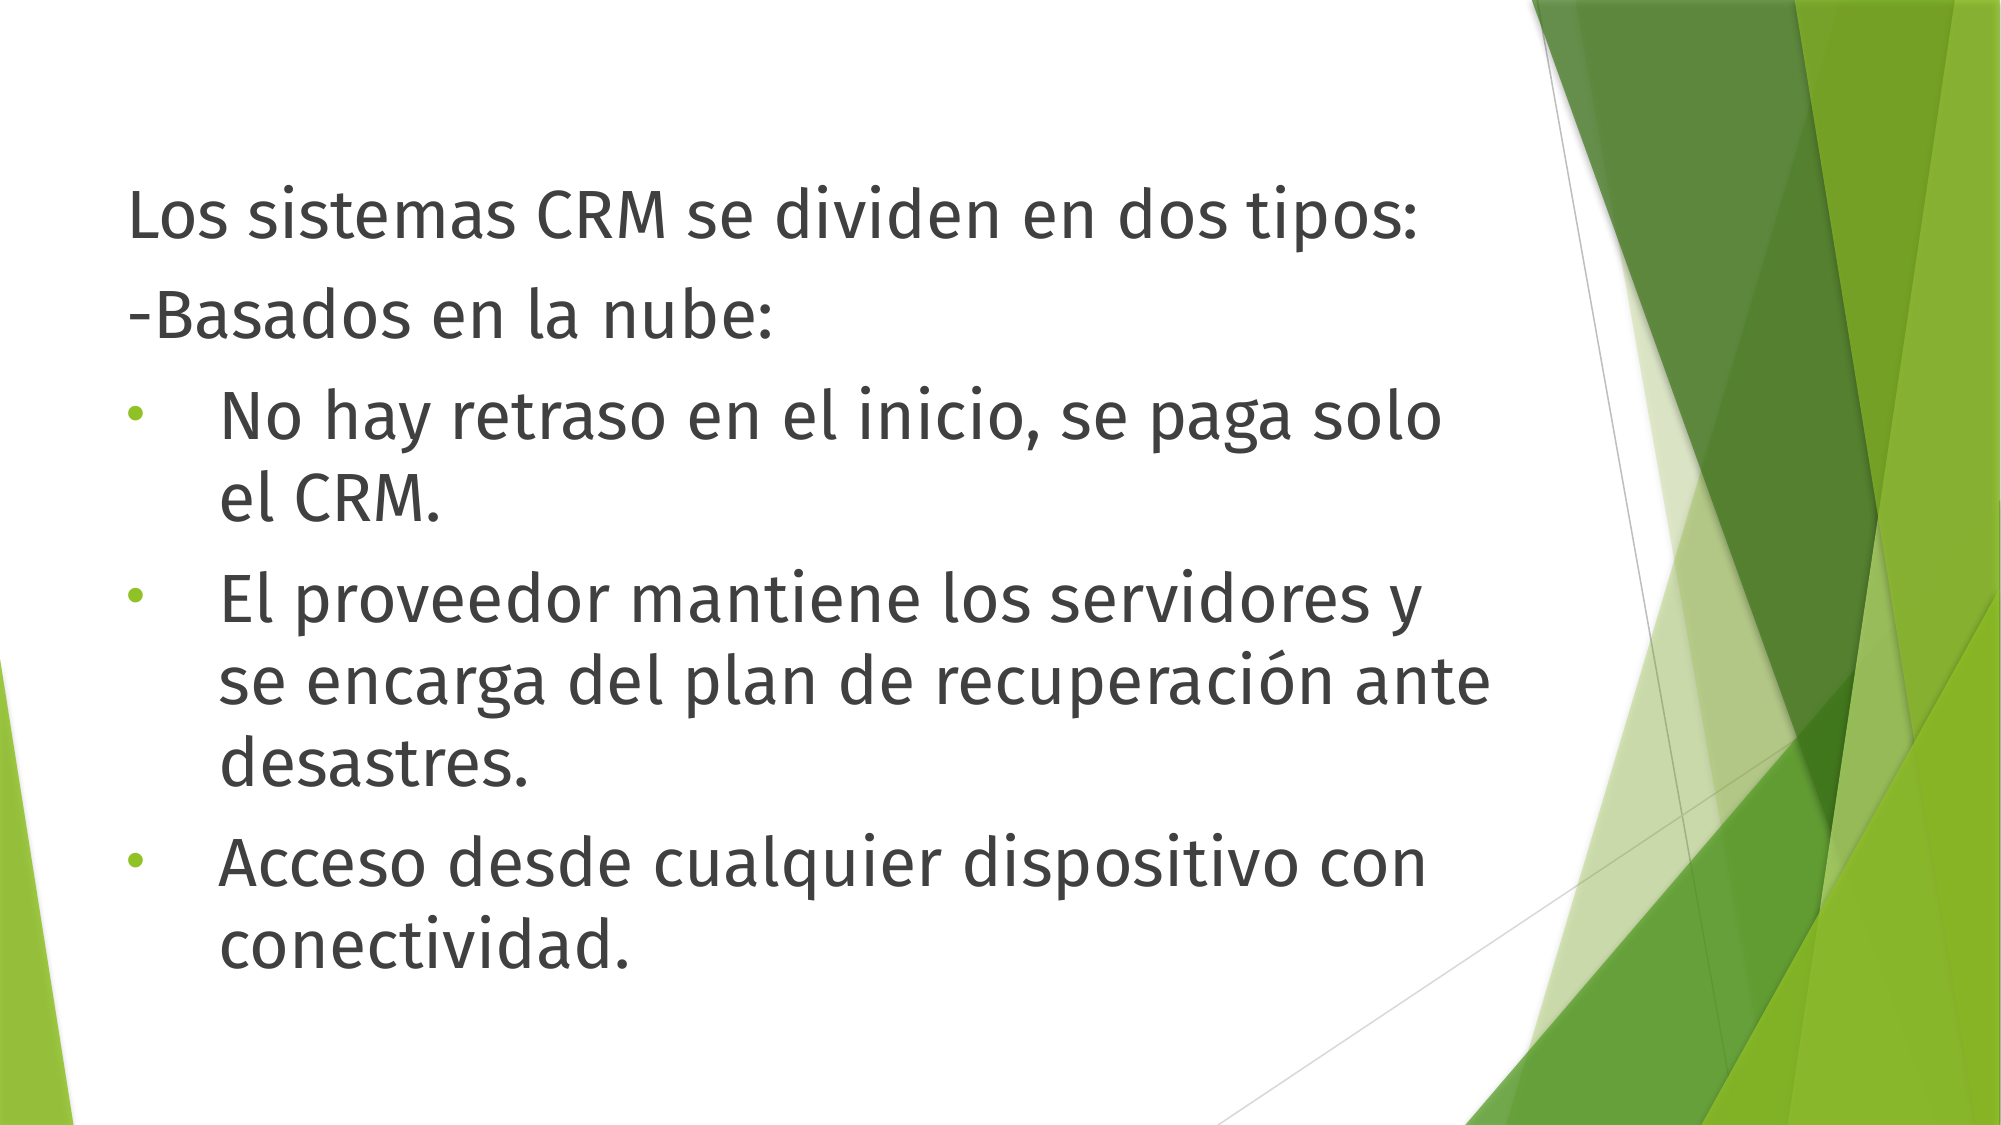

Los sistemas CRM se dividen en dos tipos:
-Basados en la nube:
No hay retraso en el inicio, se paga solo el CRM.
El proveedor mantiene los servidores y se encarga del plan de recuperación ante desastres.
Acceso desde cualquier dispositivo con conectividad.